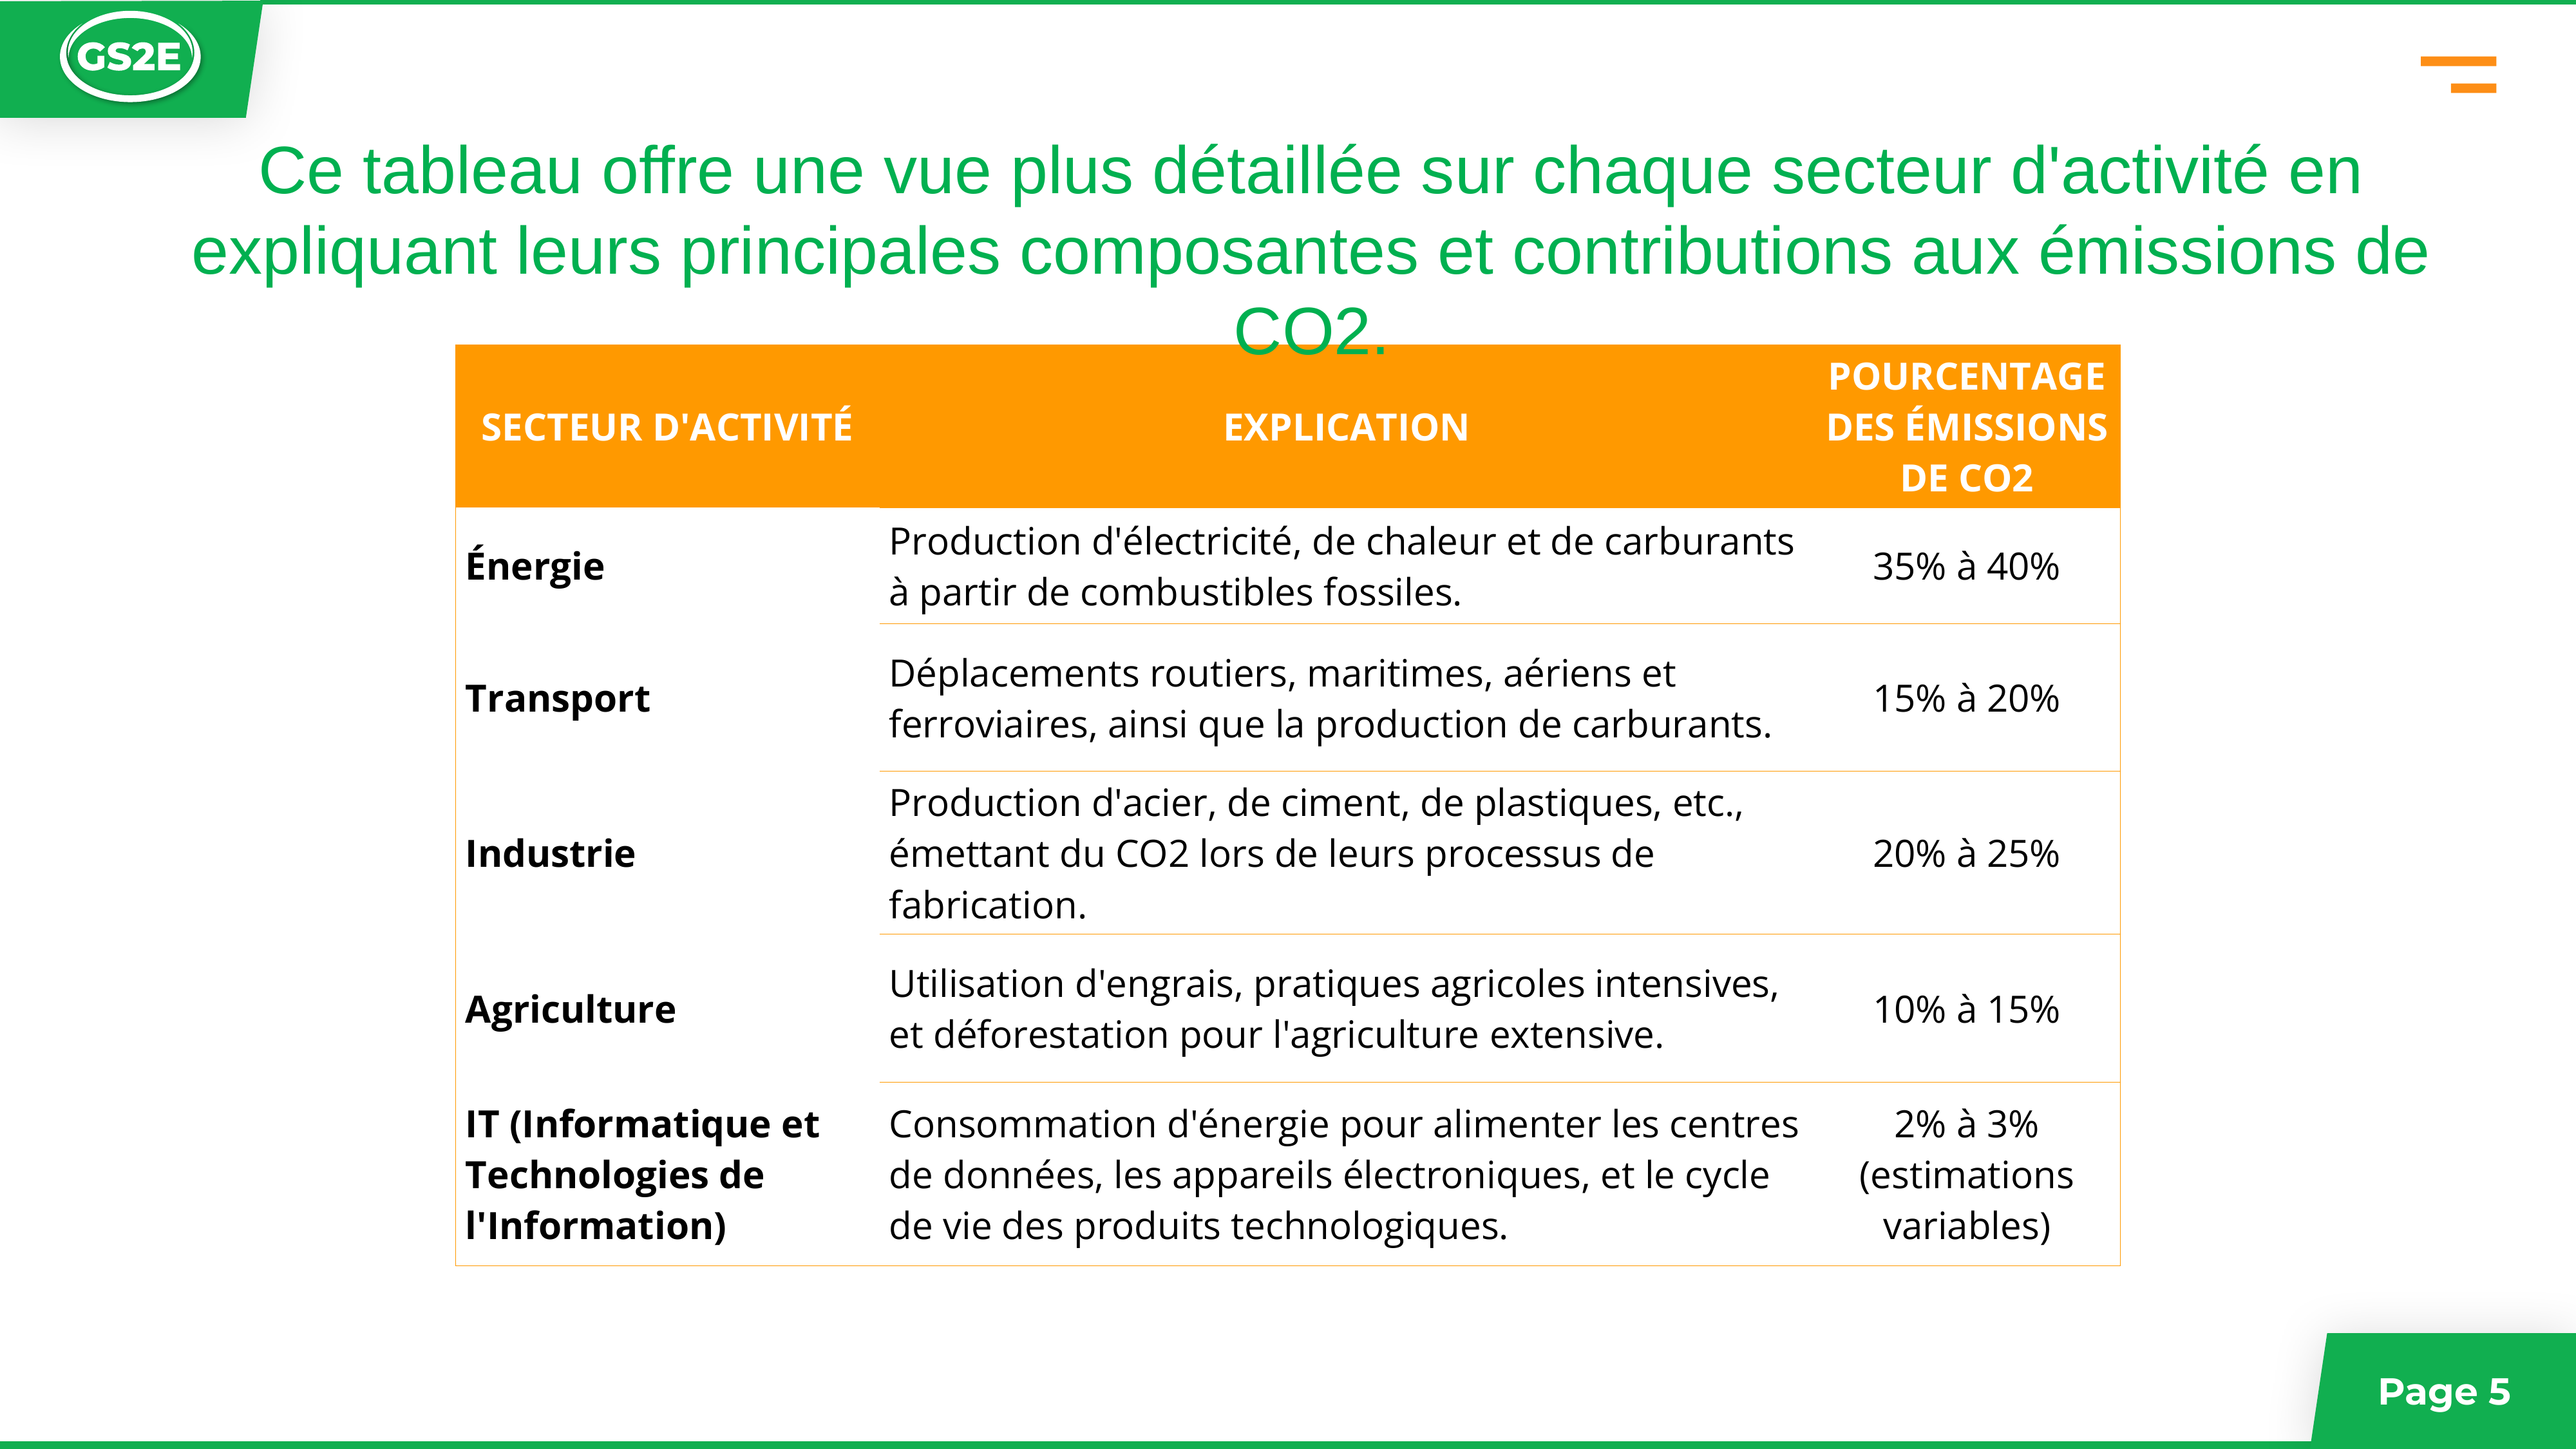

Ce tableau offre une vue plus détaillée sur chaque secteur d'activité en expliquant leurs principales composantes et contributions aux émissions de CO2.
| SECTEUR D'ACTIVITÉ | EXPLICATION | POURCENTAGE DES ÉMISSIONS DE CO2 |
| --- | --- | --- |
| Énergie | Production d'électricité, de chaleur et de carburants à partir de combustibles fossiles. | 35% à 40% |
| Transport | Déplacements routiers, maritimes, aériens et ferroviaires, ainsi que la production de carburants. | 15% à 20% |
| Industrie | Production d'acier, de ciment, de plastiques, etc., émettant du CO2 lors de leurs processus de fabrication. | 20% à 25% |
| Agriculture | Utilisation d'engrais, pratiques agricoles intensives, et déforestation pour l'agriculture extensive. | 10% à 15% |
| IT (Informatique et Technologies de l'Information) | Consommation d'énergie pour alimenter les centres de données, les appareils électroniques, et le cycle de vie des produits technologiques. | 2% à 3% (estimations variables) |